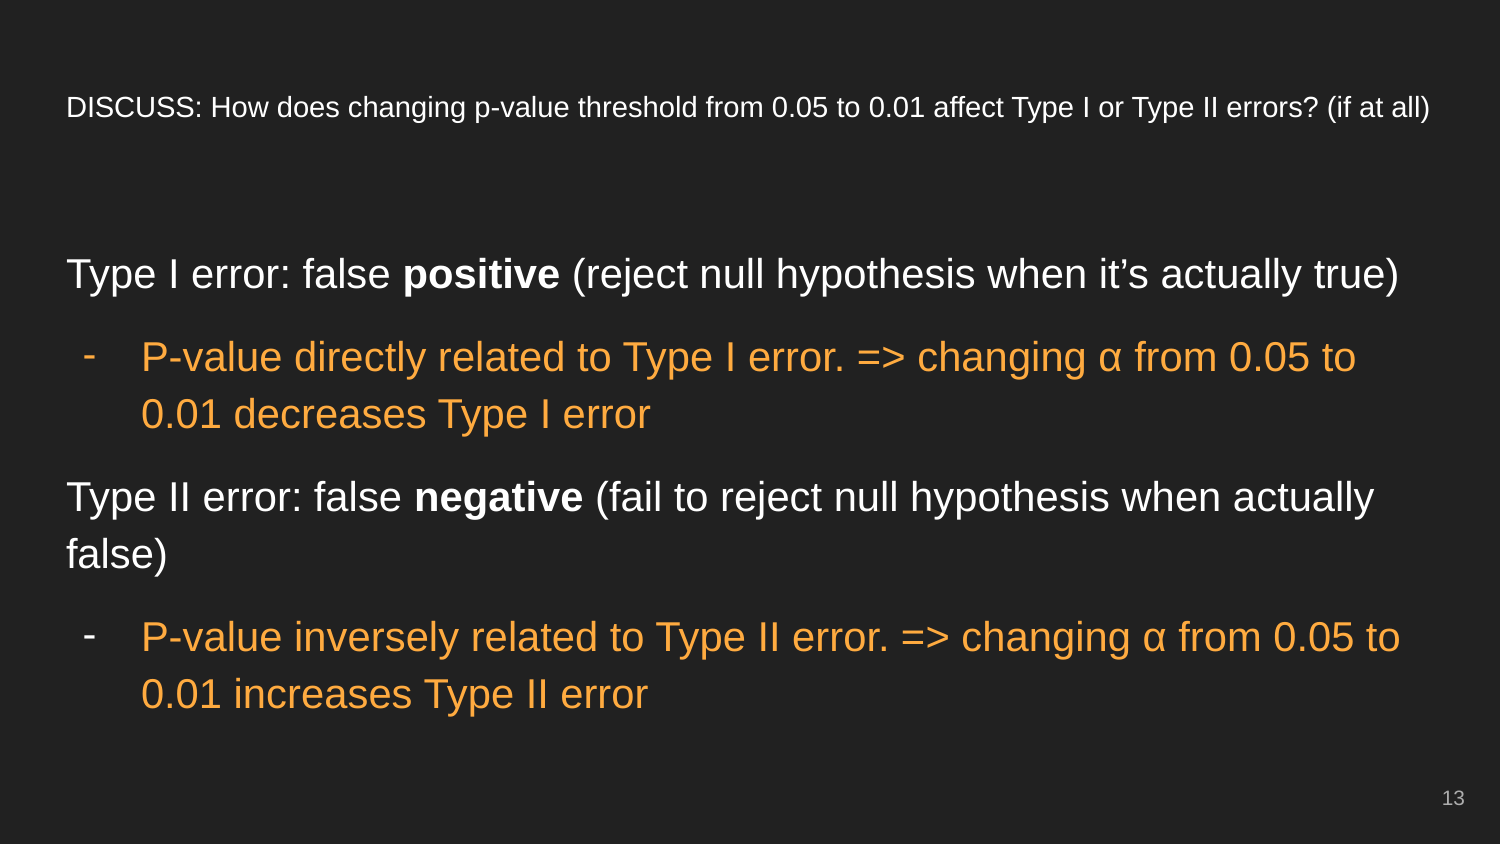

# DISCUSS: How does changing p-value threshold from 0.05 to 0.01 affect Type I or Type II errors? (if at all)
Type I error: false positive (reject null hypothesis when it’s actually true)
P-value directly related to Type I error. => changing α from 0.05 to 0.01 decreases Type I error
Type II error: false negative (fail to reject null hypothesis when actually false)
P-value inversely related to Type II error. => changing α from 0.05 to 0.01 increases Type II error

13